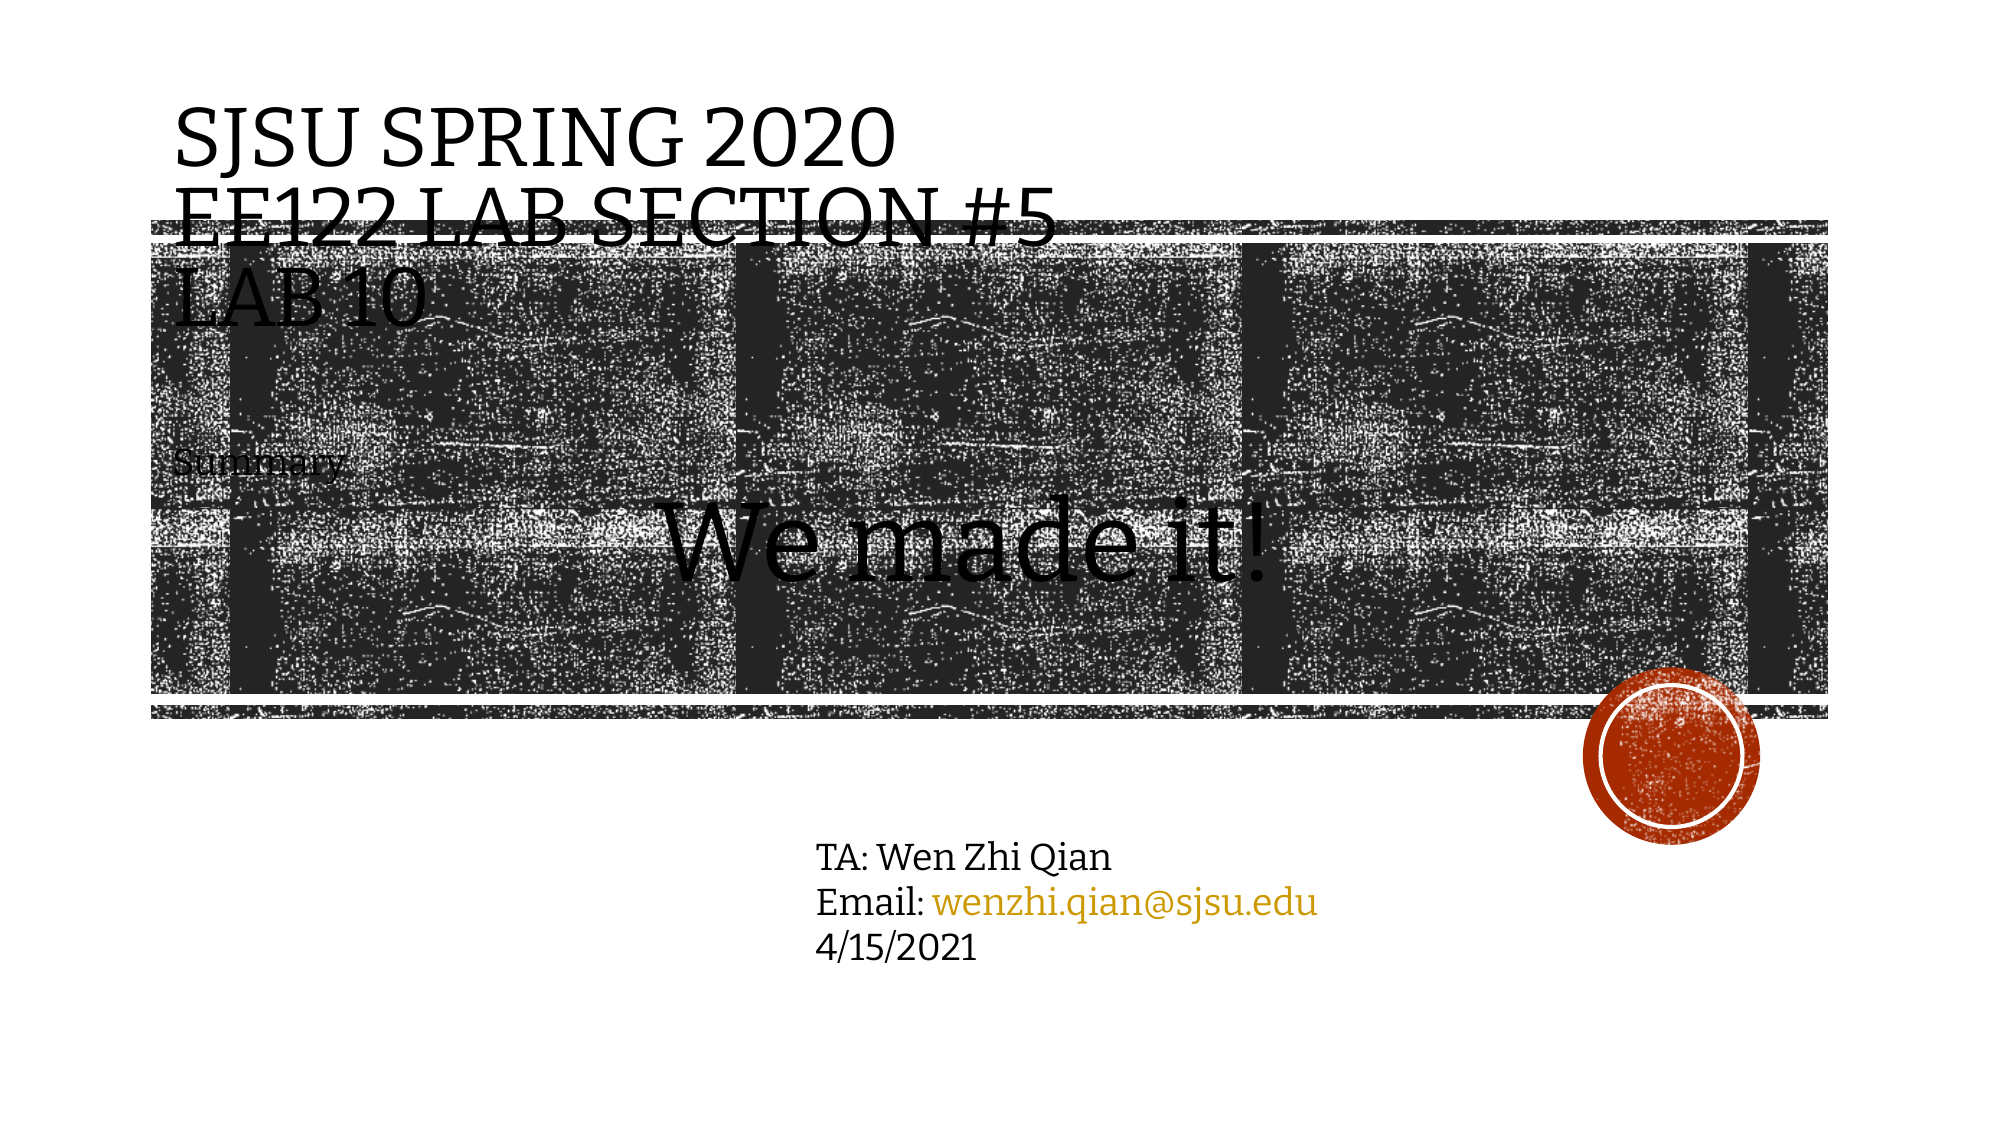

SJSU Spring 2020
EE122 lab section #5
lab 10
Summary
We made it!
TA: Wen Zhi Qian
Email: wenzhi.qian@sjsu.edu
4/15/2021